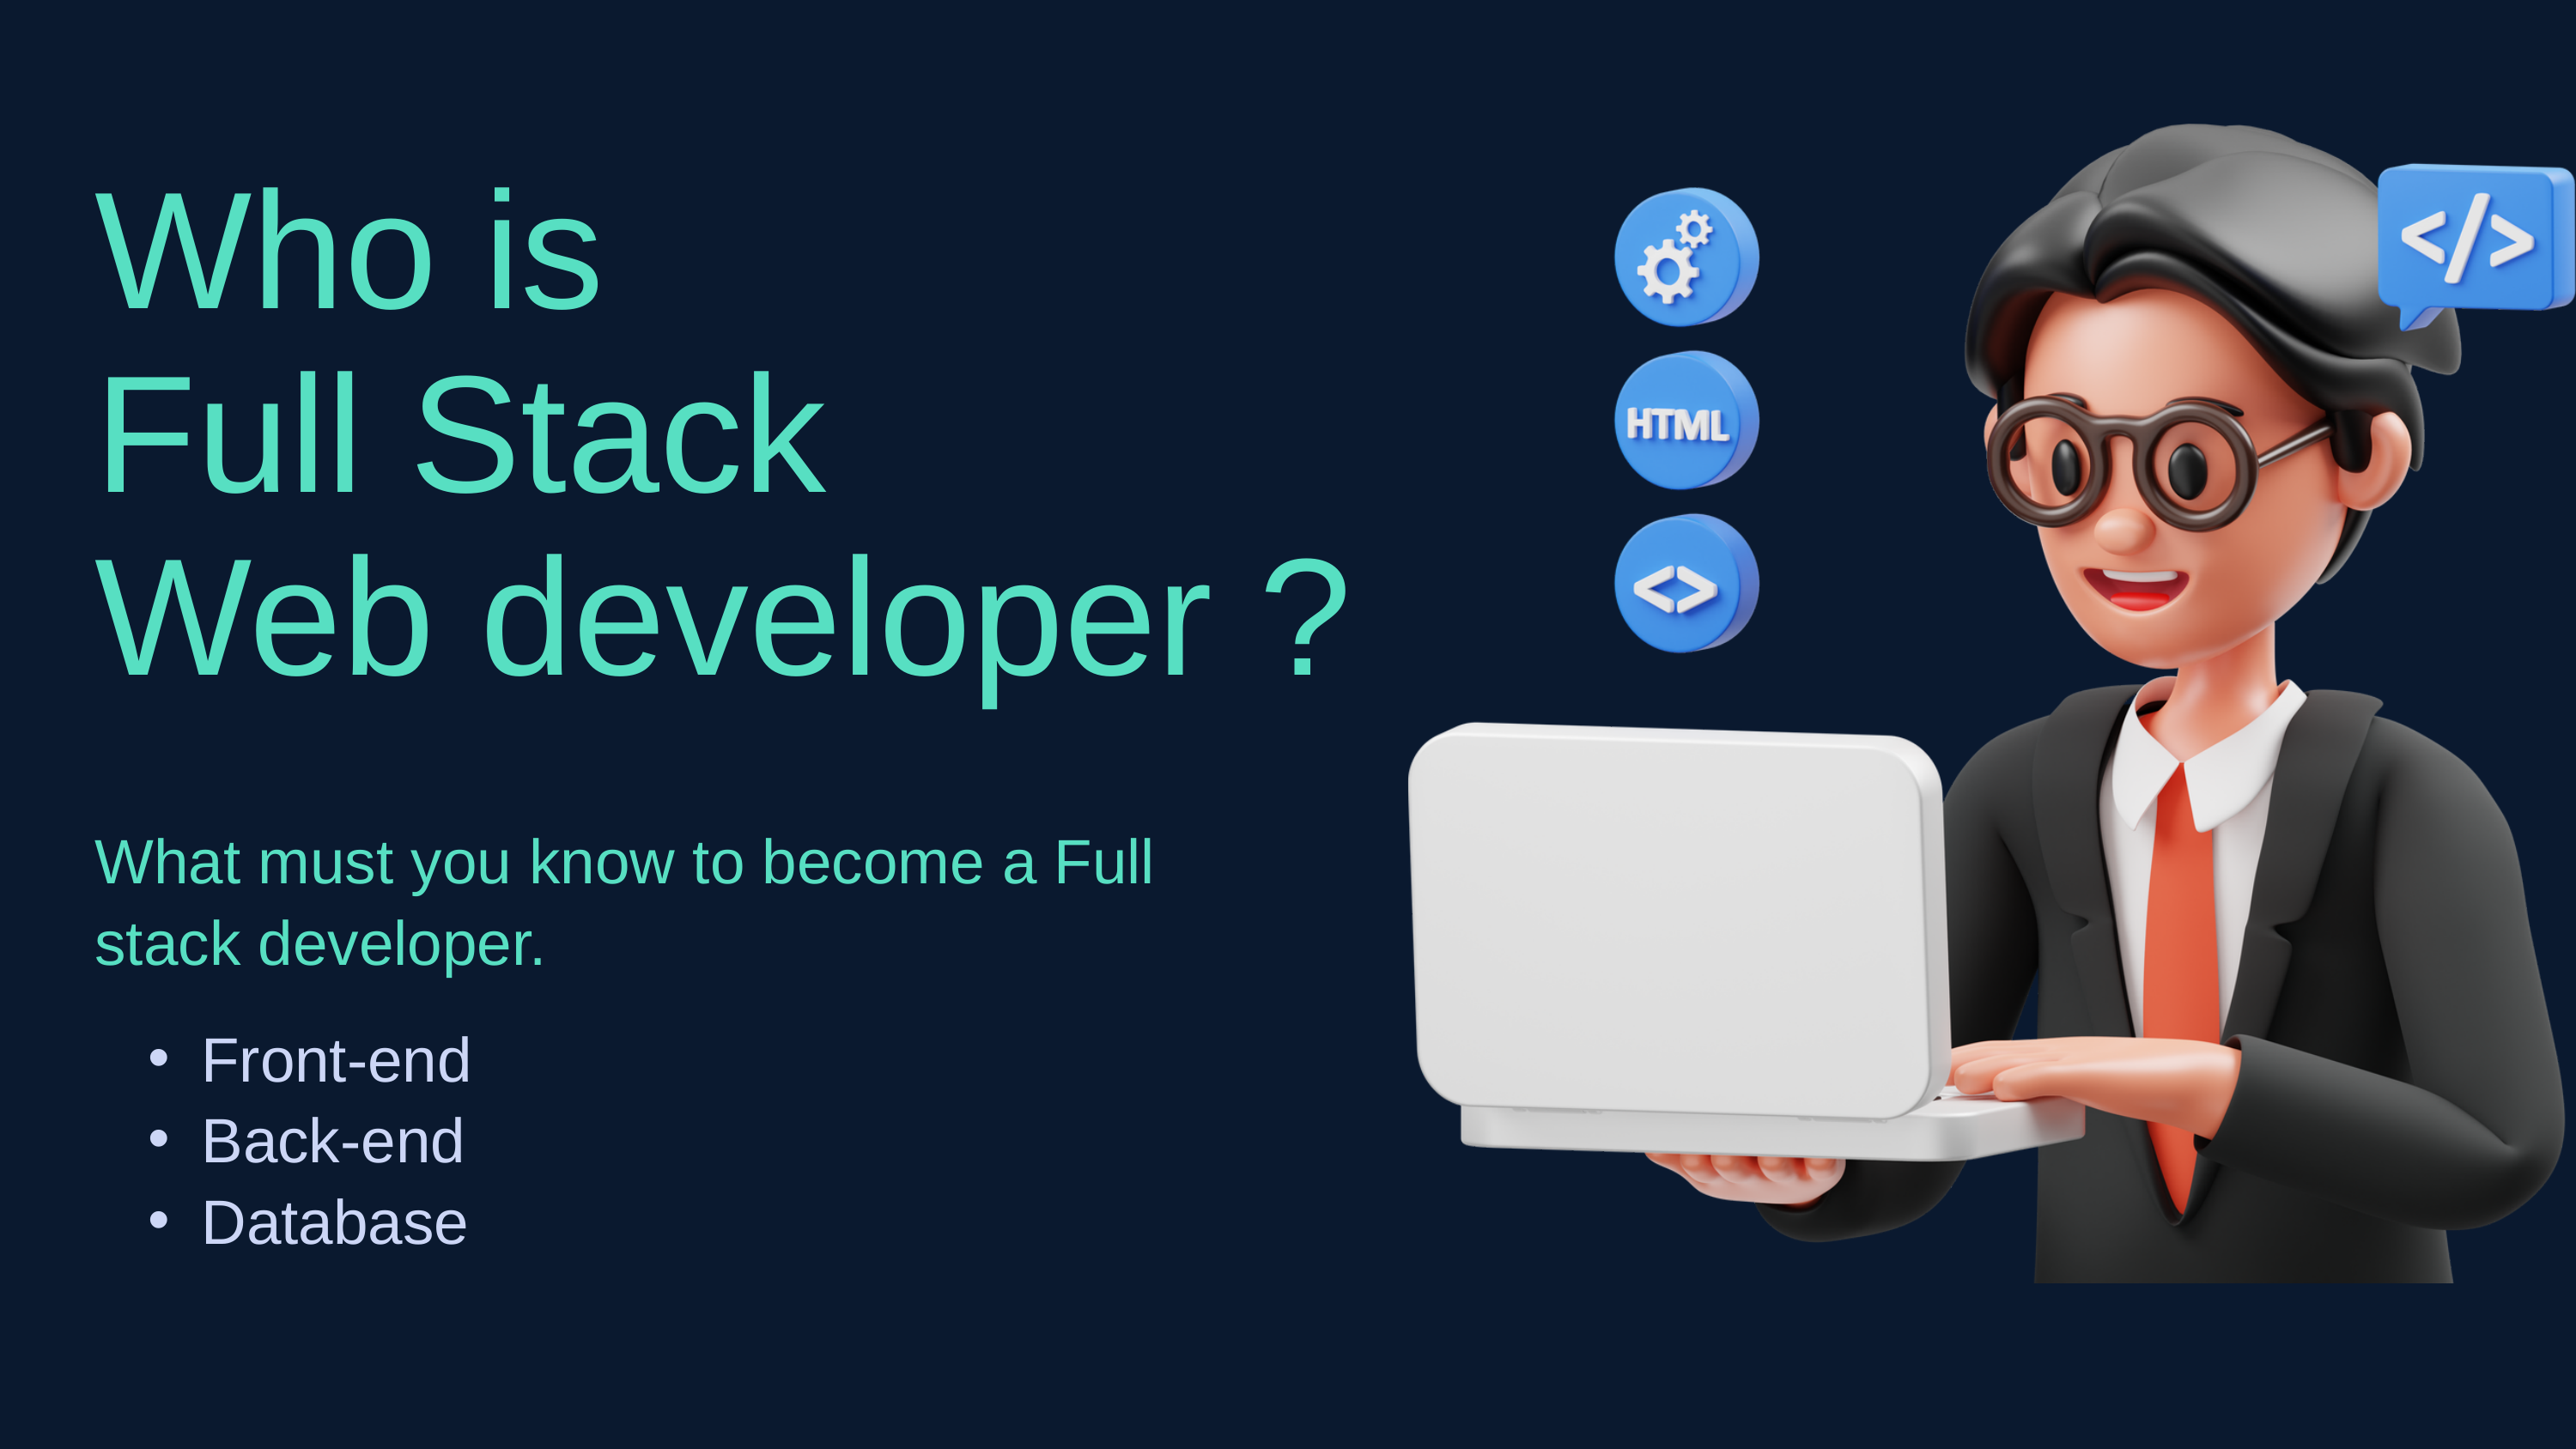

Who is
Full Stack
Web developer ?
What must you know to become a Full stack developer.
Front-end
Back-end
Database